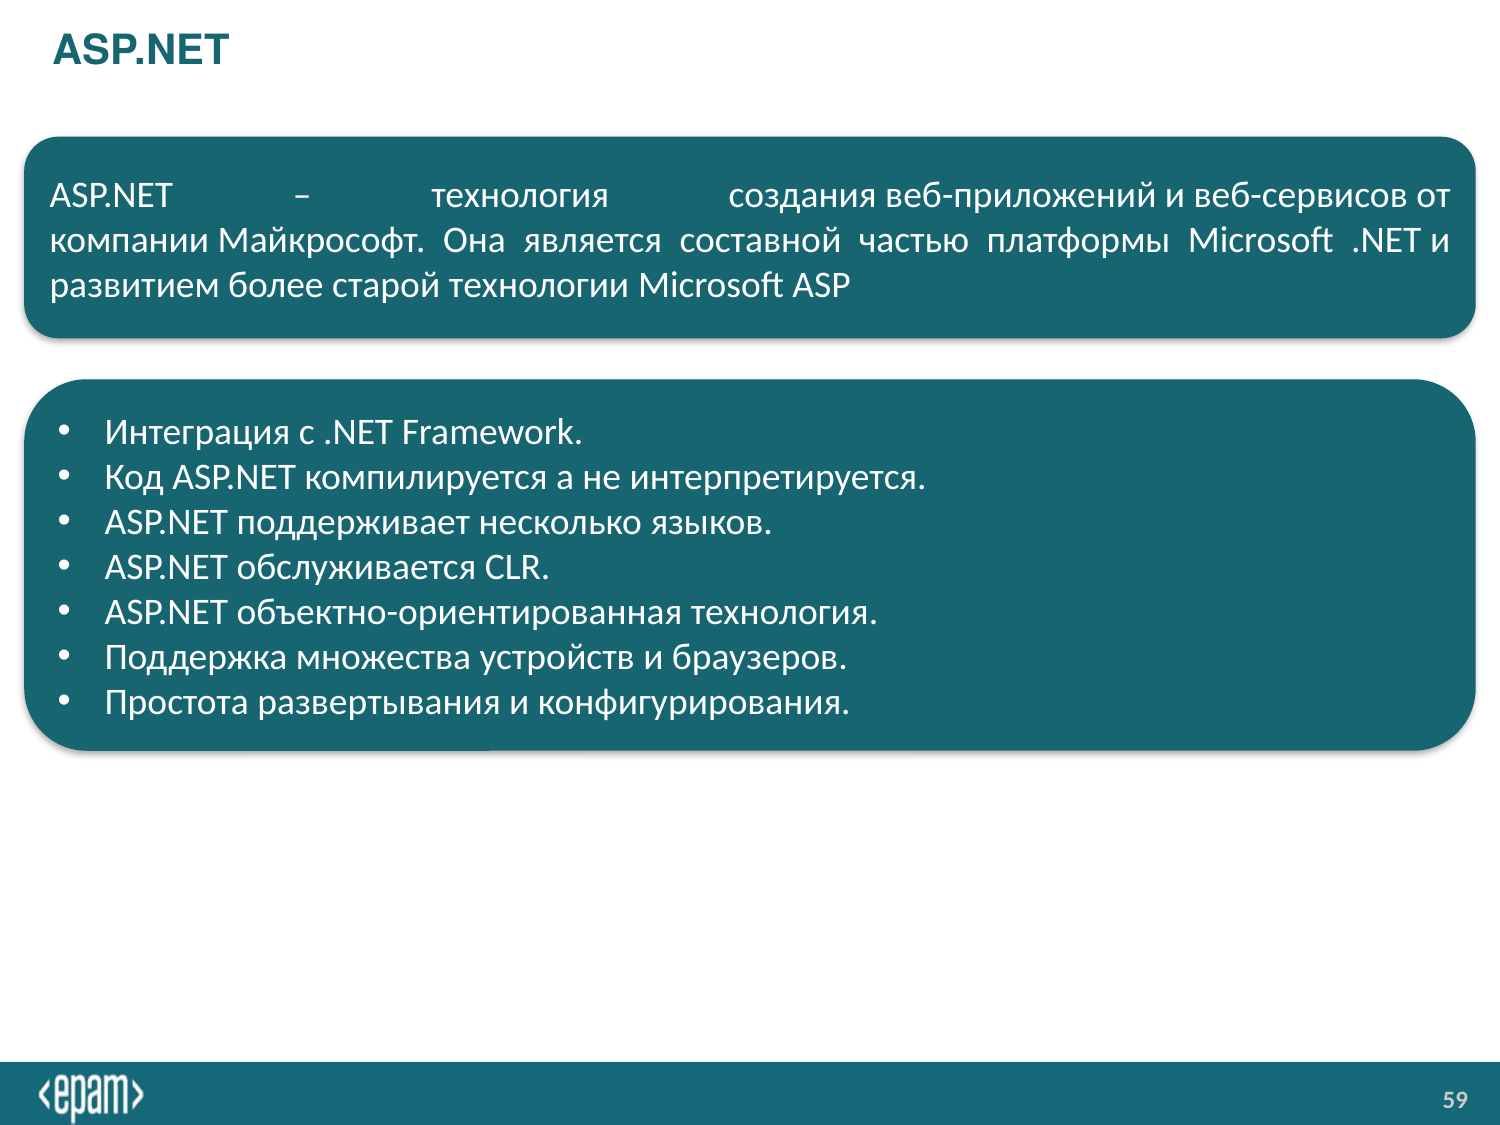

# ASP.NET
ASP.NET – технология создания веб-приложений и веб-сервисов от компании Майкрософт. Она является составной частью платформы Microsoft .NET и развитием более старой технологии Microsoft ASP
Интеграция с .NET Framework.
Код ASP.NET компилируется а не интерпретируется.
ASP.NET поддерживает несколько языков.
ASP.NET обслуживается CLR.
ASP.NET объектно-ориентированная технология.
Поддержка множества устройств и браузеров.
Простота развертывания и конфигурирования.